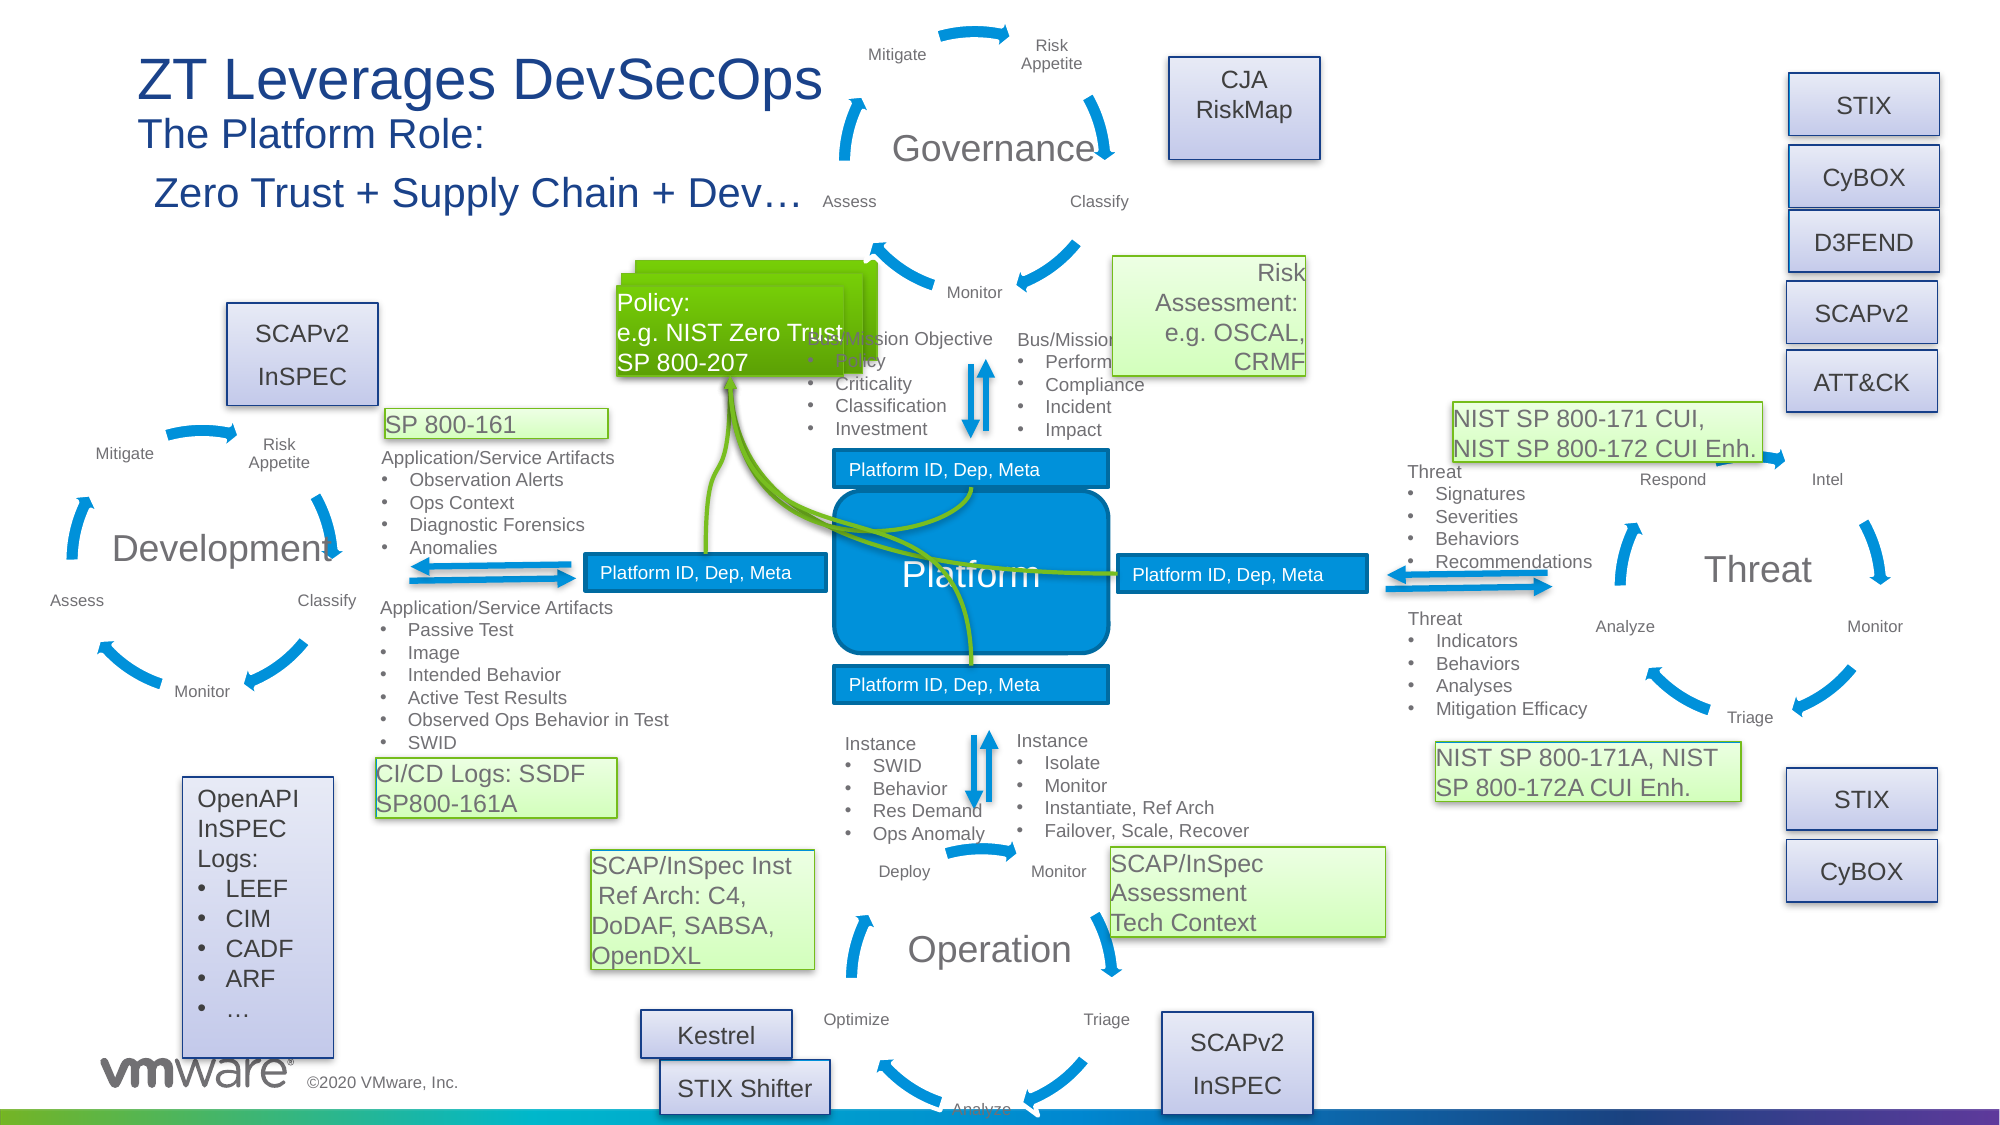

Risk Appetite
Classify
Monitor
Assess
Mitigate
CJA
RiskMap

# ZT Leverages DevSecOps The Platform Role: Zero Trust + Supply Chain + Dev…
STIX
Governance
CyBOX
D3FEND
Risk Assessment:
e.g. OSCAL, CRMF

SCAPv2
Policy:
e.g. NIST Zero Trust
SP 800-207
SCAPv2
InSPEC
Bus/Mission Objective
Policy
Criticality
Classification
Investment
Bus/Mission Objective
Performance
Compliance
Incident
Impact
ATT&CK
NIST SP 800-171 CUI, NIST SP 800-172 CUI Enh.
SP 800-161
Risk Appetite
Classify
Monitor
Assess
Mitigate
Application/Service Artifacts
Observation Alerts
Ops Context
Diagnostic Forensics
Anomalies
Intel
Monitor
Triage
Analyze
Respond
Platform ID, Dep, Meta
Threat
Signatures
Severities
Behaviors
Recommendations
Platform
Development
Threat
Platform ID, Dep, Meta
Platform ID, Dep, Meta
Application/Service Artifacts
Passive Test
Image
Intended Behavior
Active Test Results
Observed Ops Behavior in Test
SWID
Threat
Indicators
Behaviors
Analyses
Mitigation Efficacy
Platform ID, Dep, Meta
Instance
Isolate
Monitor
Instantiate, Ref Arch
Failover, Scale, Recover
Instance
SWID
Behavior
Res Demand
Ops Anomaly
NIST SP 800-171A, NIST SP 800-172A CUI Enh.
CI/CD Logs: SSDF
SP800-161A
STIX
OpenAPI
InSPEC
Logs:
LEEF
CIM
CADF
ARF
…

Monitor
Triage
Analyze
Optimize
Deploy
CyBOX
SCAP/InSpec Assessment
Tech Context
SCAP/InSpec Inst
 Ref Arch: C4, DoDAF, SABSA, OpenDXL
Operation
Kestrel
SCAPv2
InSPEC
STIX Shifter